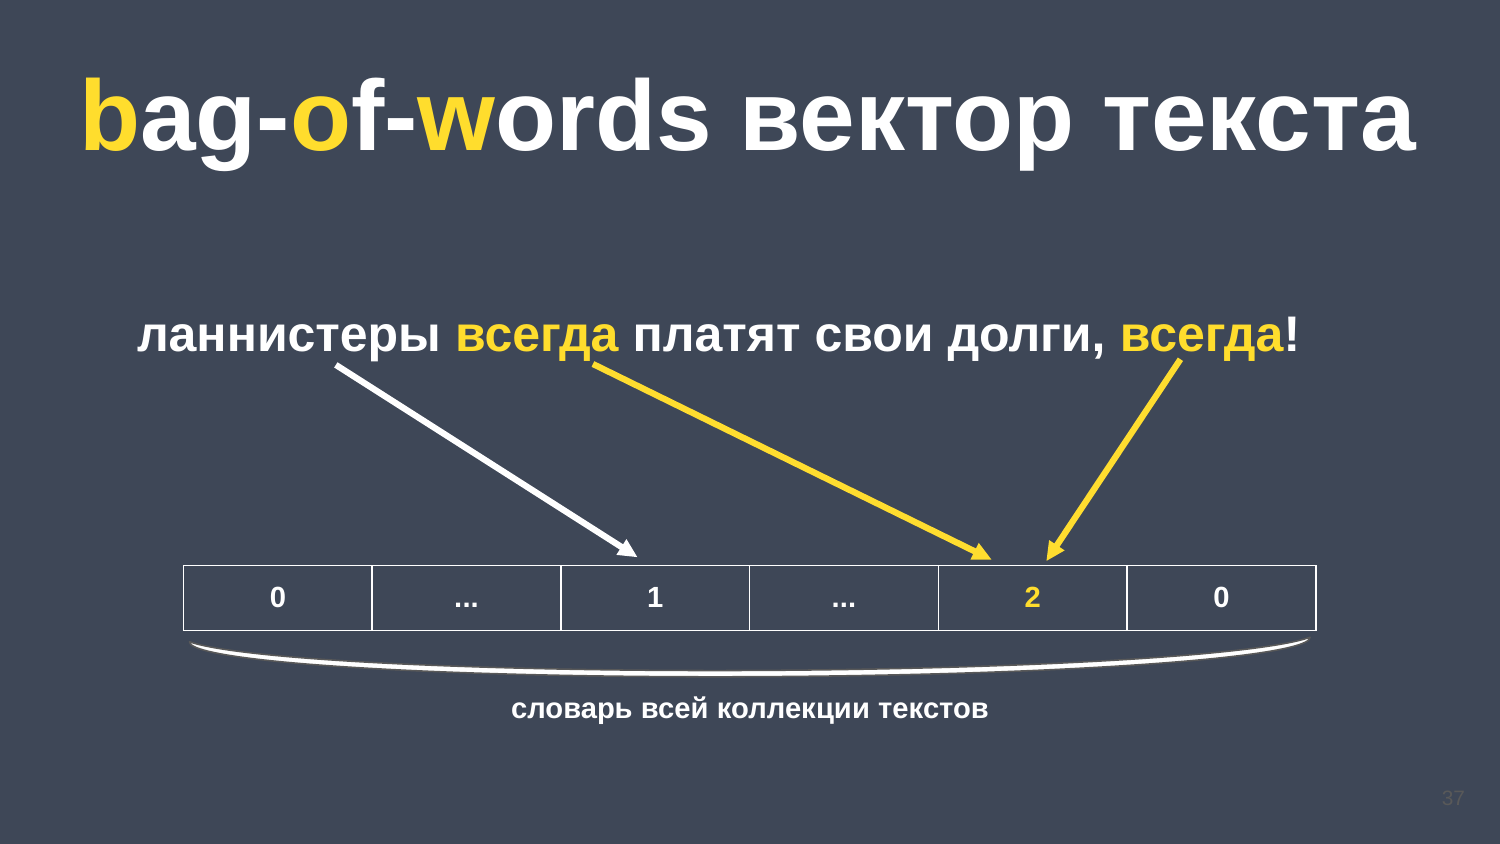

bag-of-words вектор текста

ланнистеры всегда платят свои долги, всегда!
| 0 | ... | 1 | ... | 2 | 0 |
| --- | --- | --- | --- | --- | --- |
словарь всей коллекции текстов
37